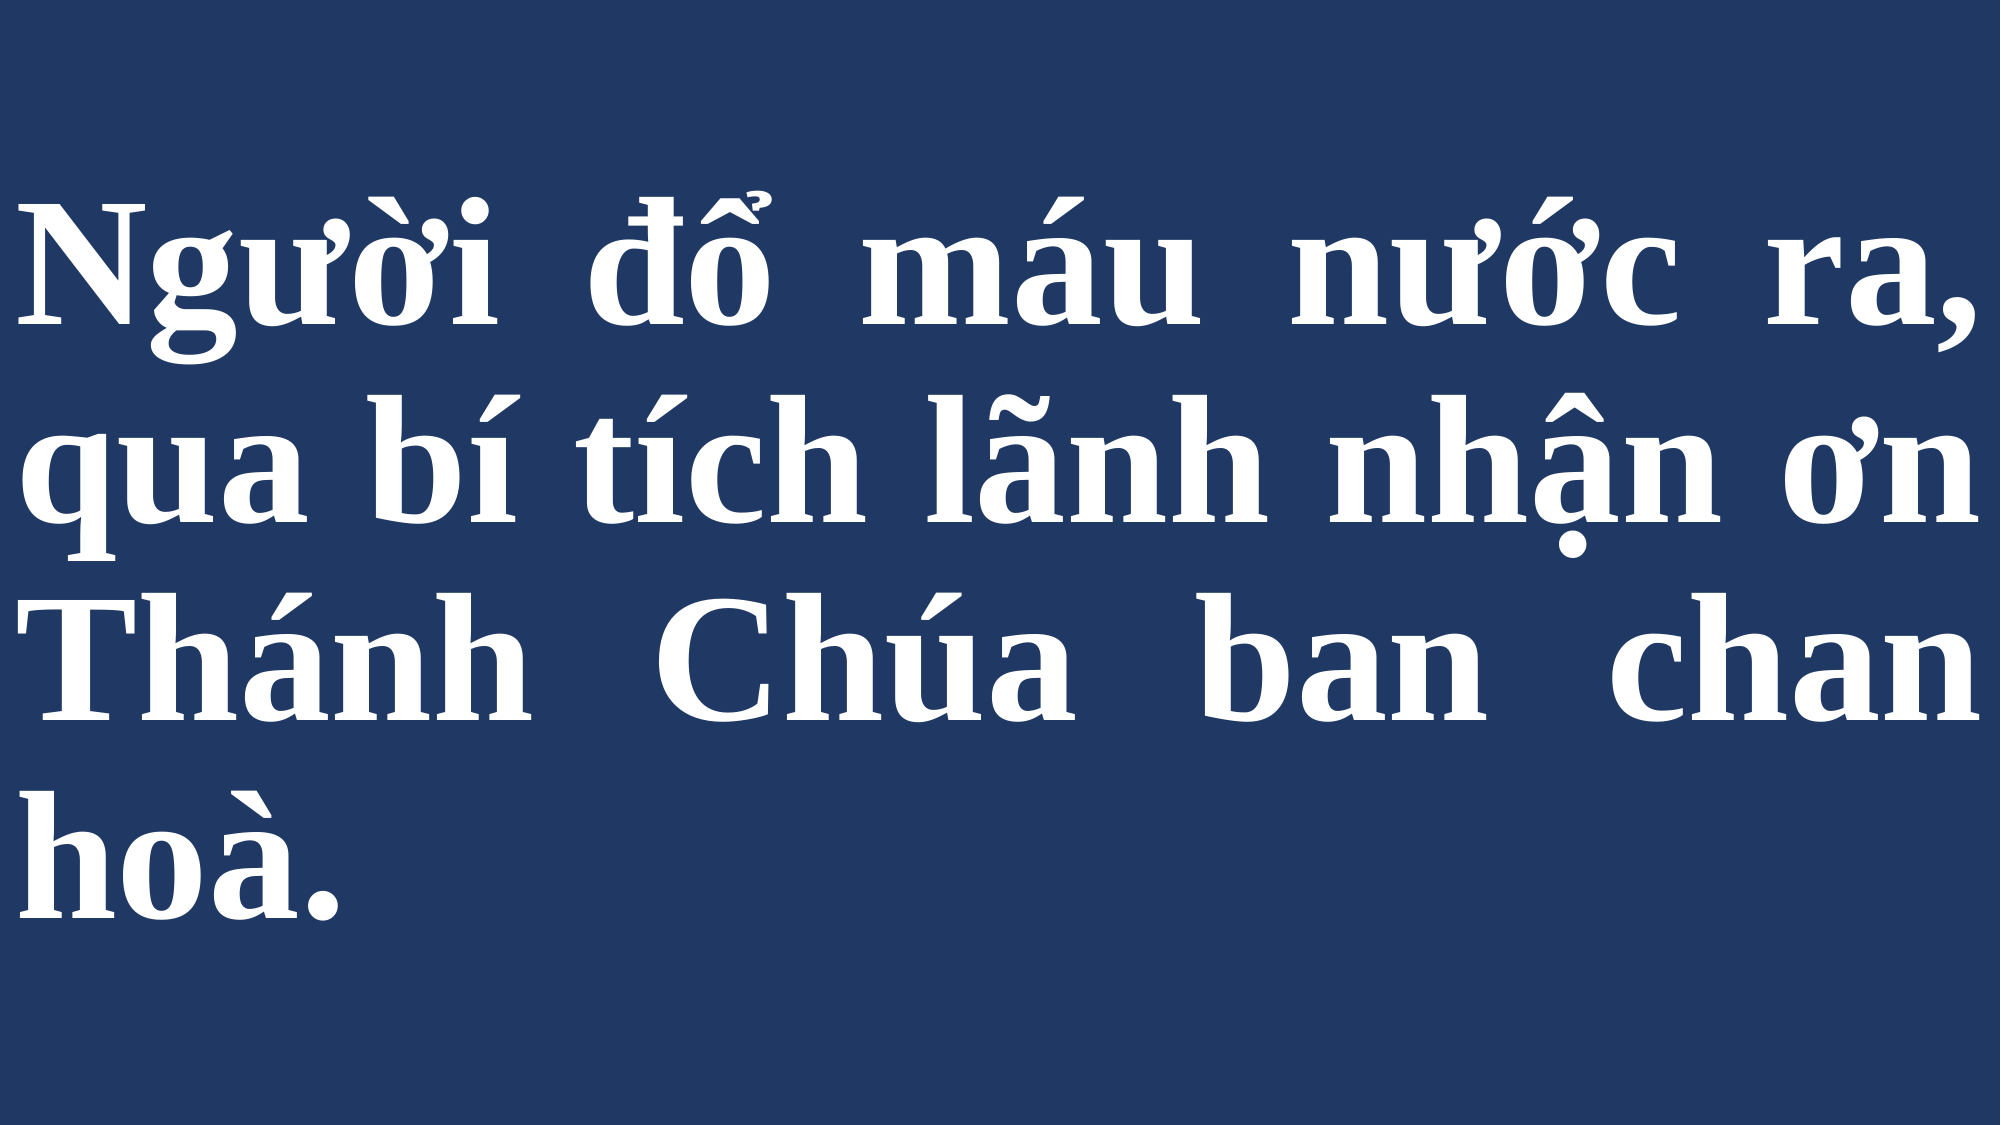

# Người đổ máu nước ra, qua bí tích lãnh nhận ơn Thánh Chúa ban chan hoà.